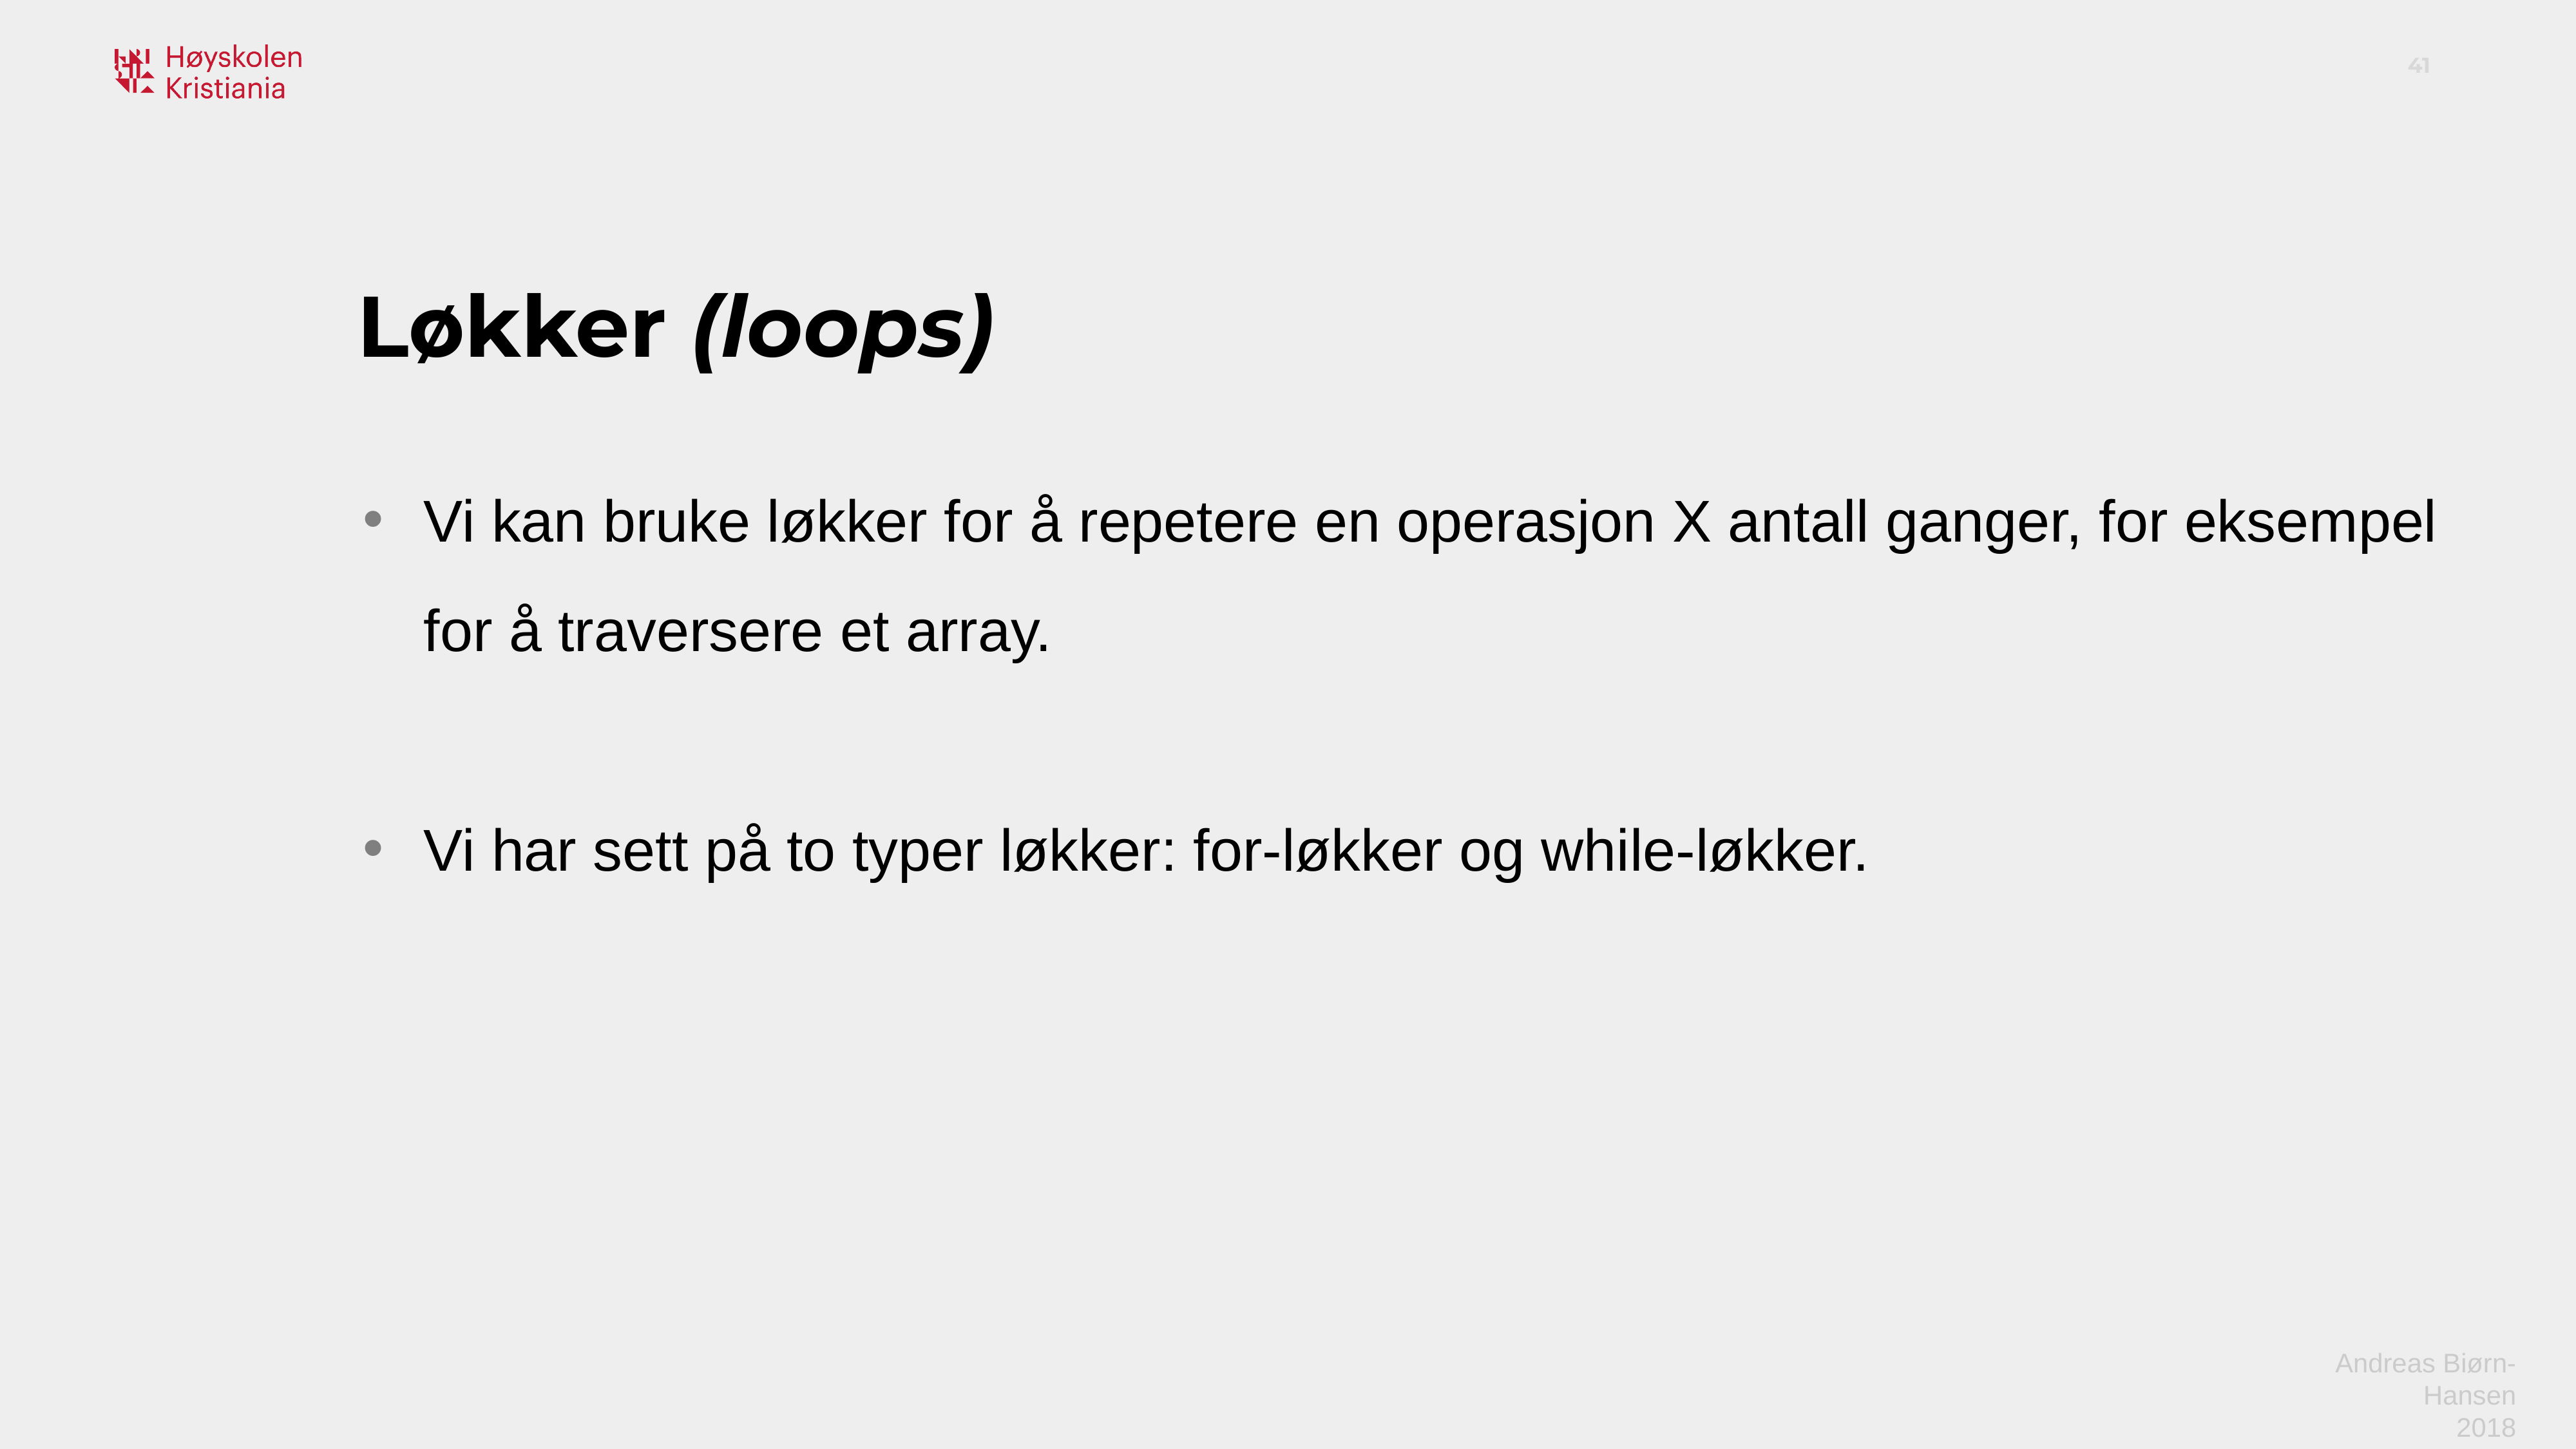

Løkker (loops)

Vi kan bruke løkker for å repetere en operasjon X antall ganger, for eksempel for å traversere et array.

Vi har sett på to typer løkker: for-løkker og while-løkker.